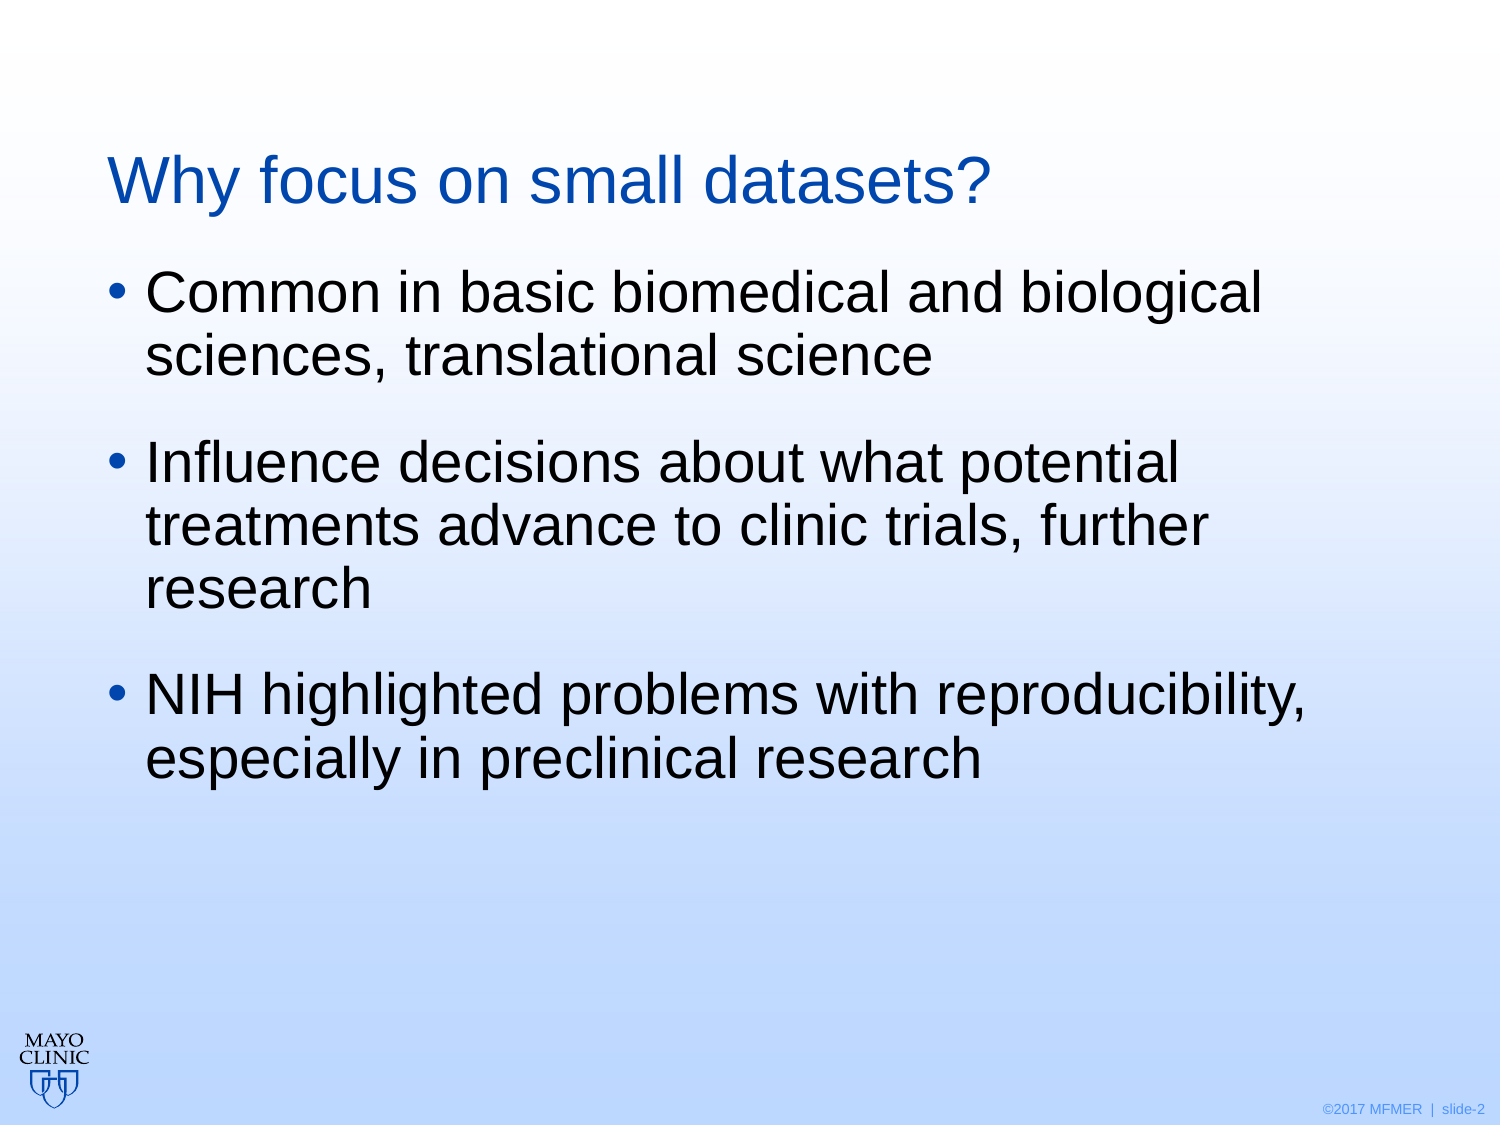

# Why focus on small datasets?
Common in basic biomedical and biological sciences, translational science
Influence decisions about what potential treatments advance to clinic trials, further research
NIH highlighted problems with reproducibility, especially in preclinical research